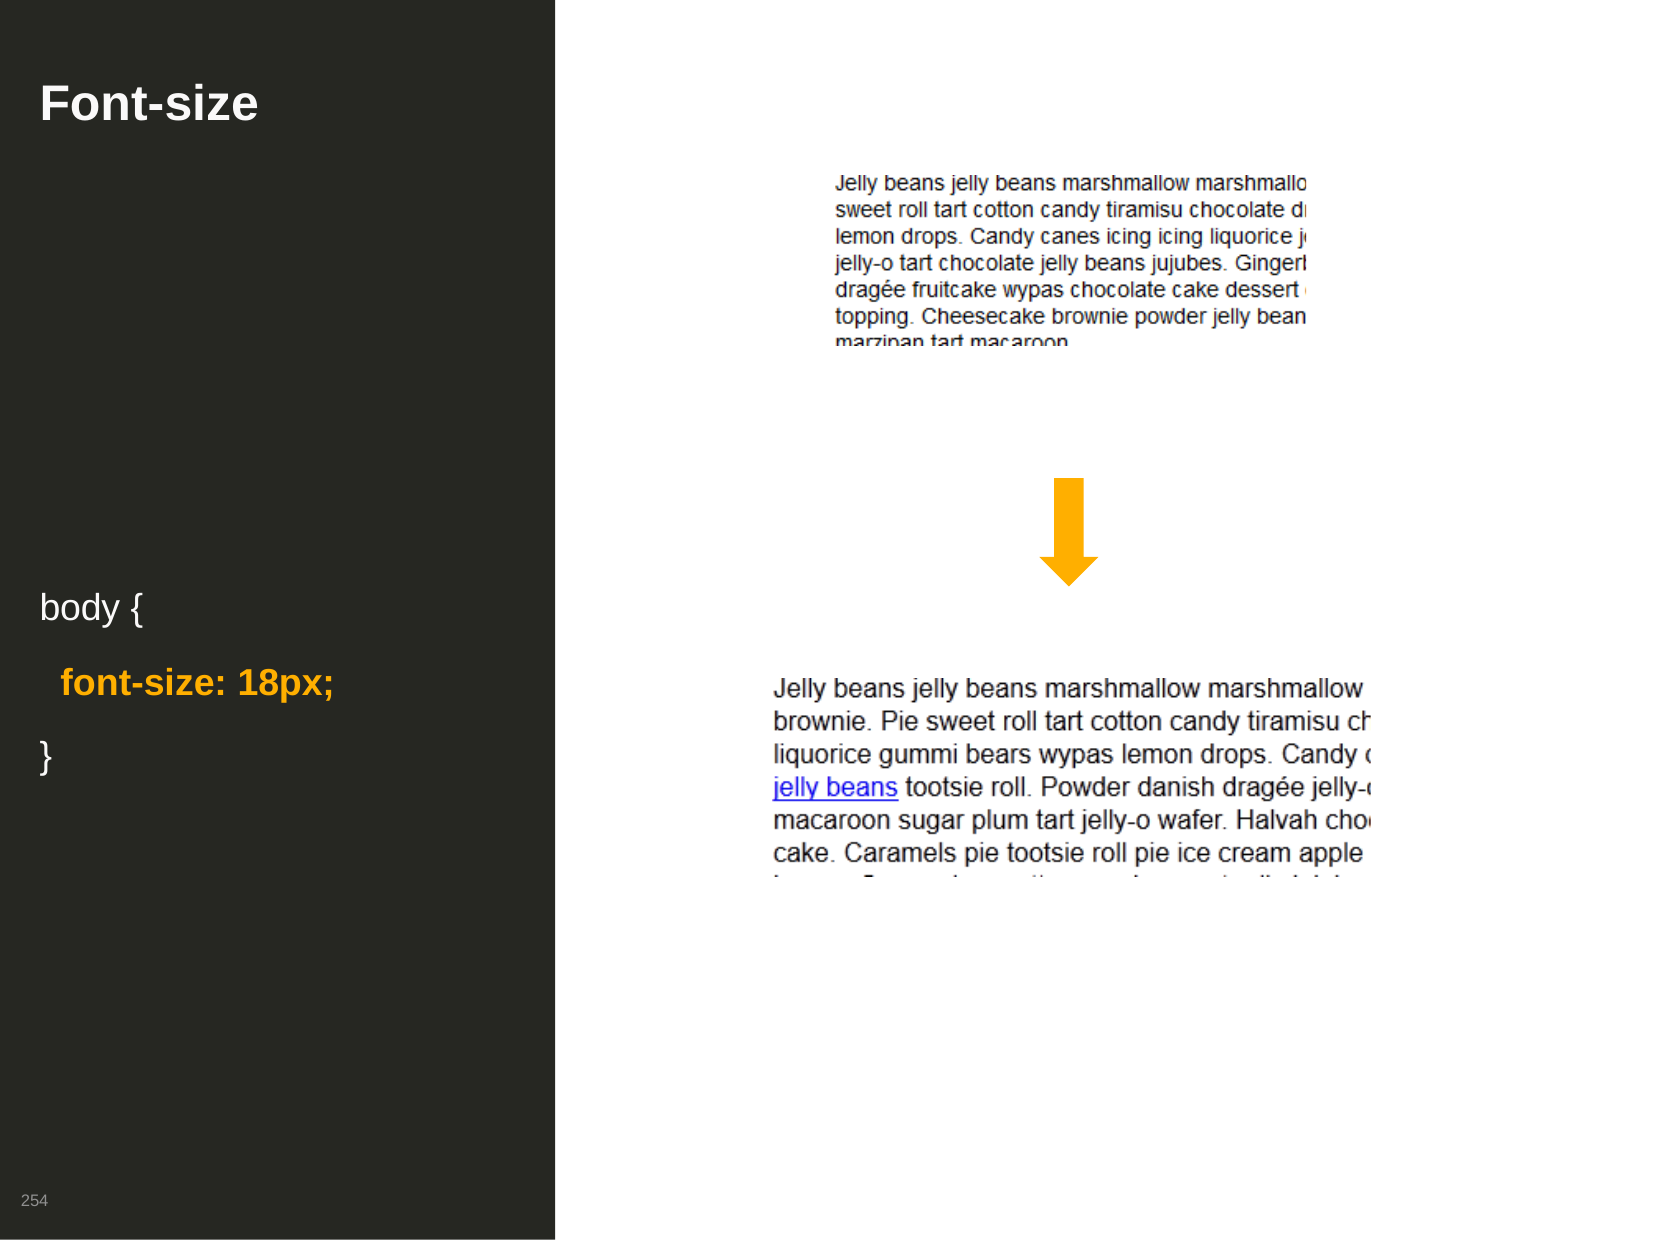

# Font-size

body {
font-size: 18px;
}

254